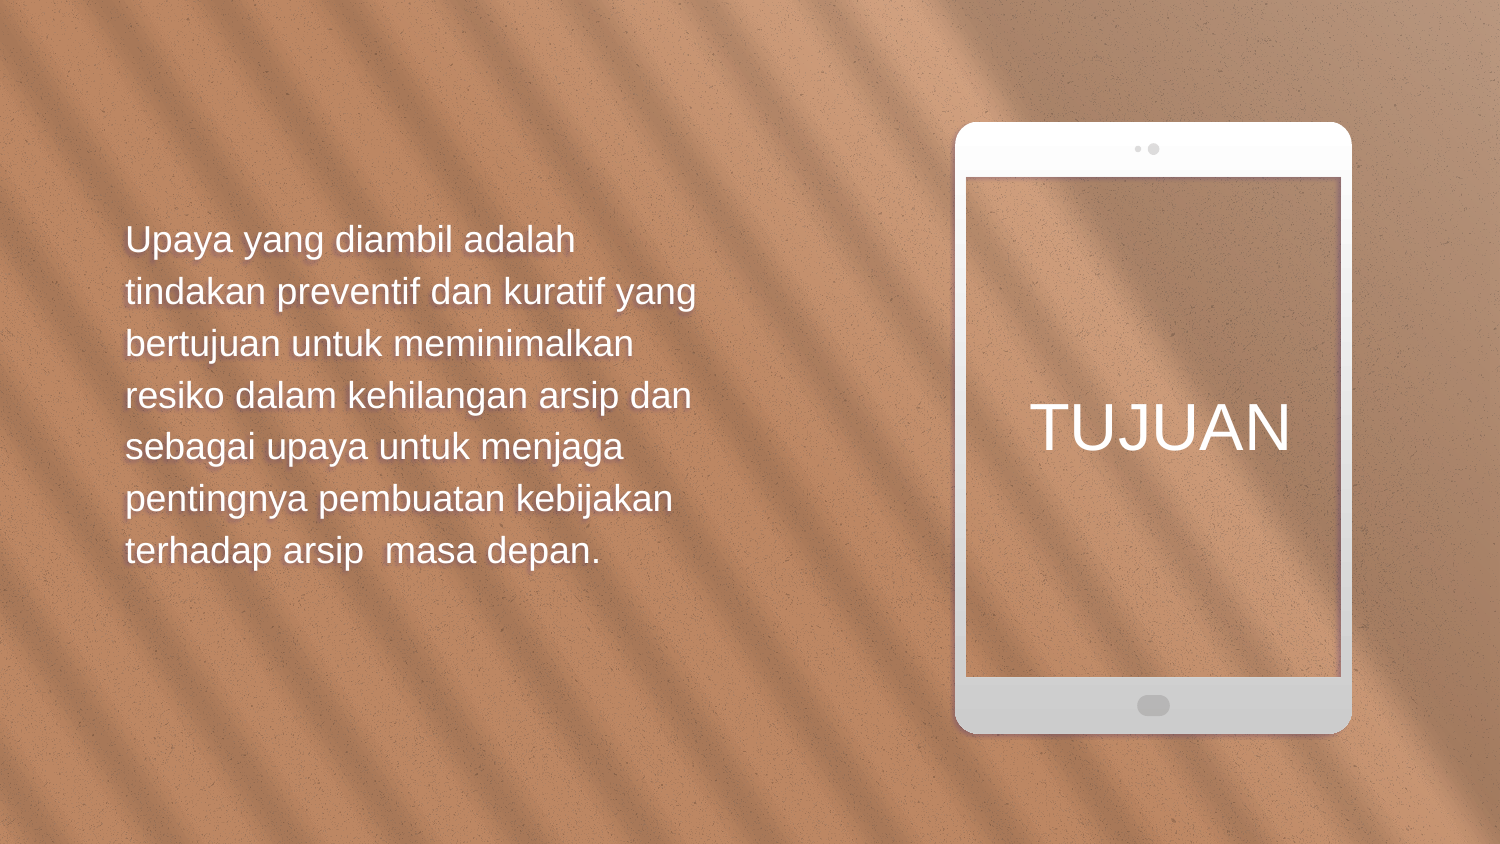

Upaya yang diambil adalah tindakan preventif dan kuratif yang bertujuan untuk meminimalkan resiko dalam kehilangan arsip dan sebagai upaya untuk menjaga pentingnya pembuatan kebijakan terhadap arsip  masa depan.

TUJUAN